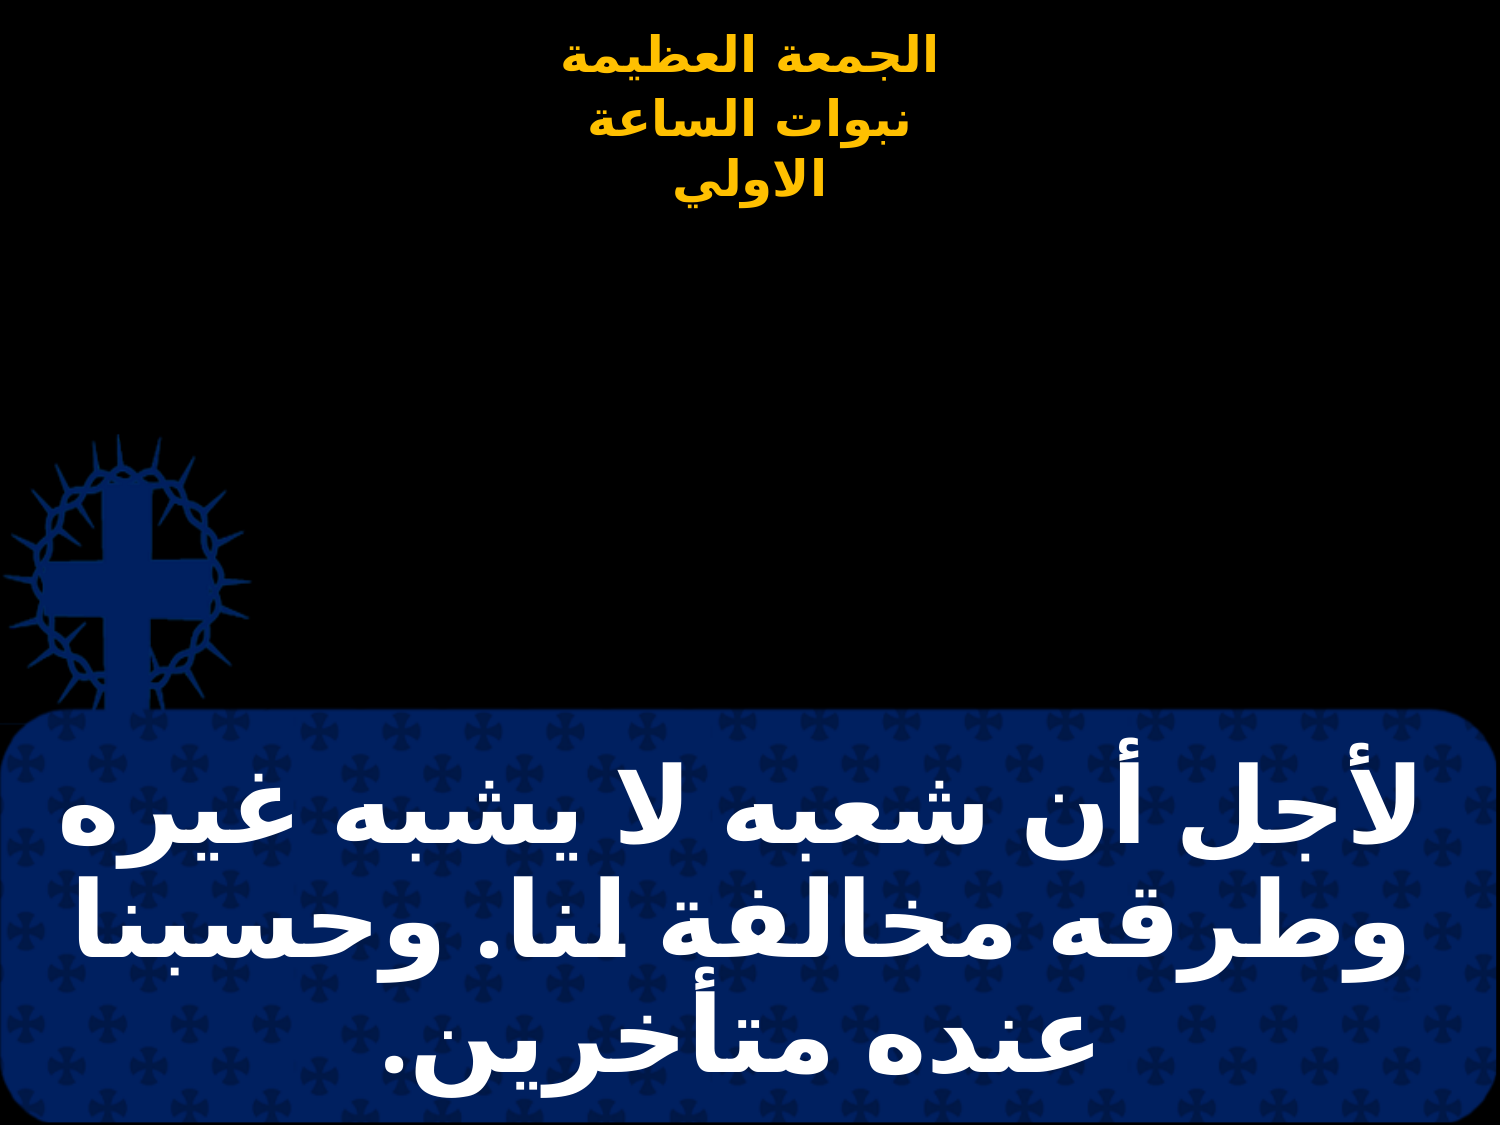

# لأجل أن شعبه لا يشبه غيره وطرقه مخالفة لنا. وحسبنا عنده متأخرين.